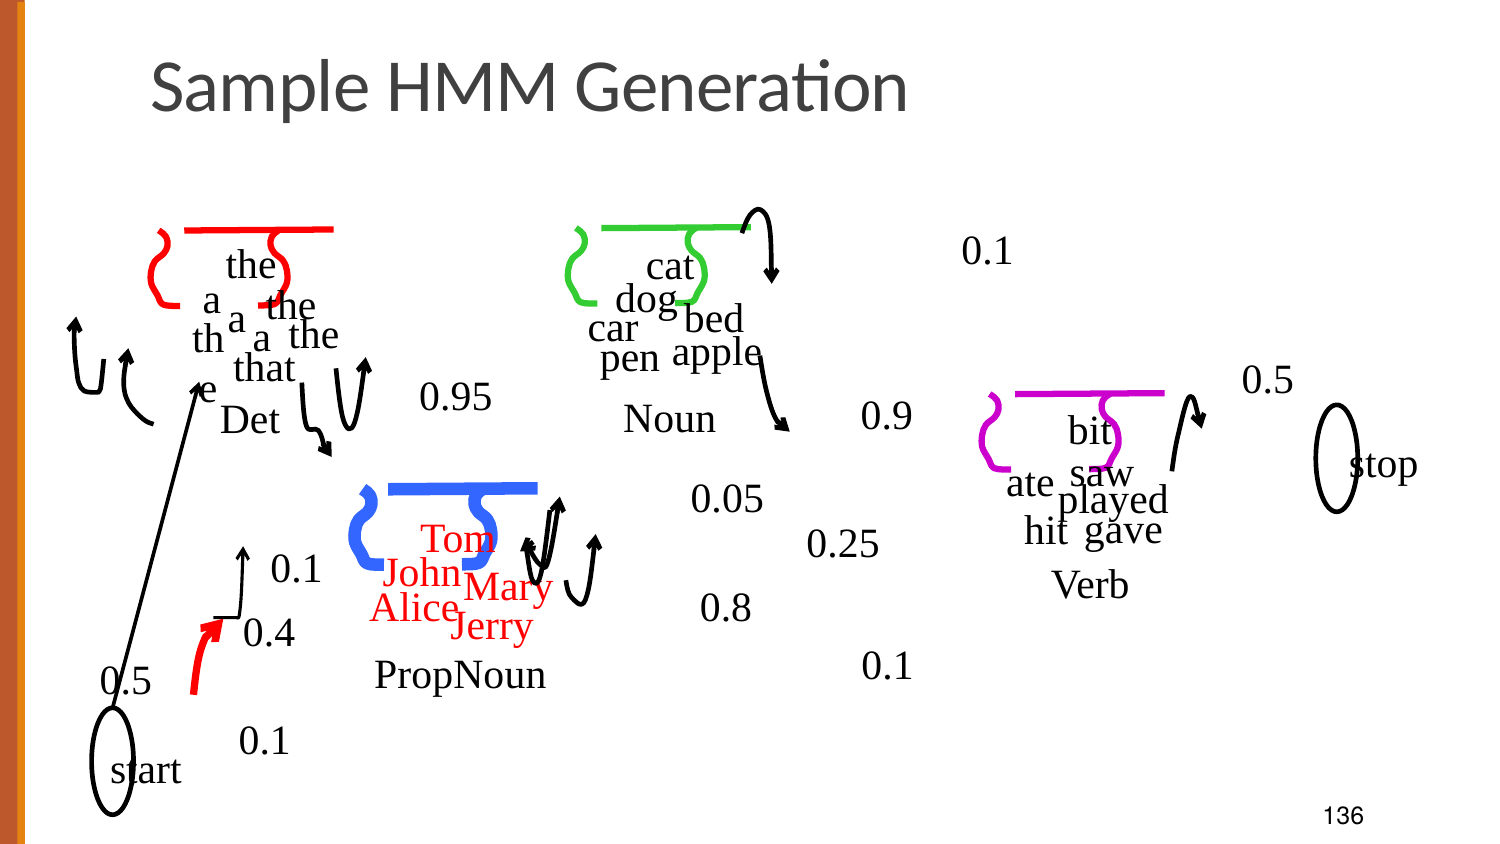

# Sample HMM Generation

0.1

cat
dog
bed
car
apple
pen
Noun
the

Det
a
the
a
the
a
the
that

0.5

0.95
0.9

bit

stop
saw
ate
0.05
played

gave
hit

Tom
0.25

0.1

John

Verb
Mary
Alice
0.8
Jerry
0.4

0.1
PropNoun
0.5
0.1

start

136